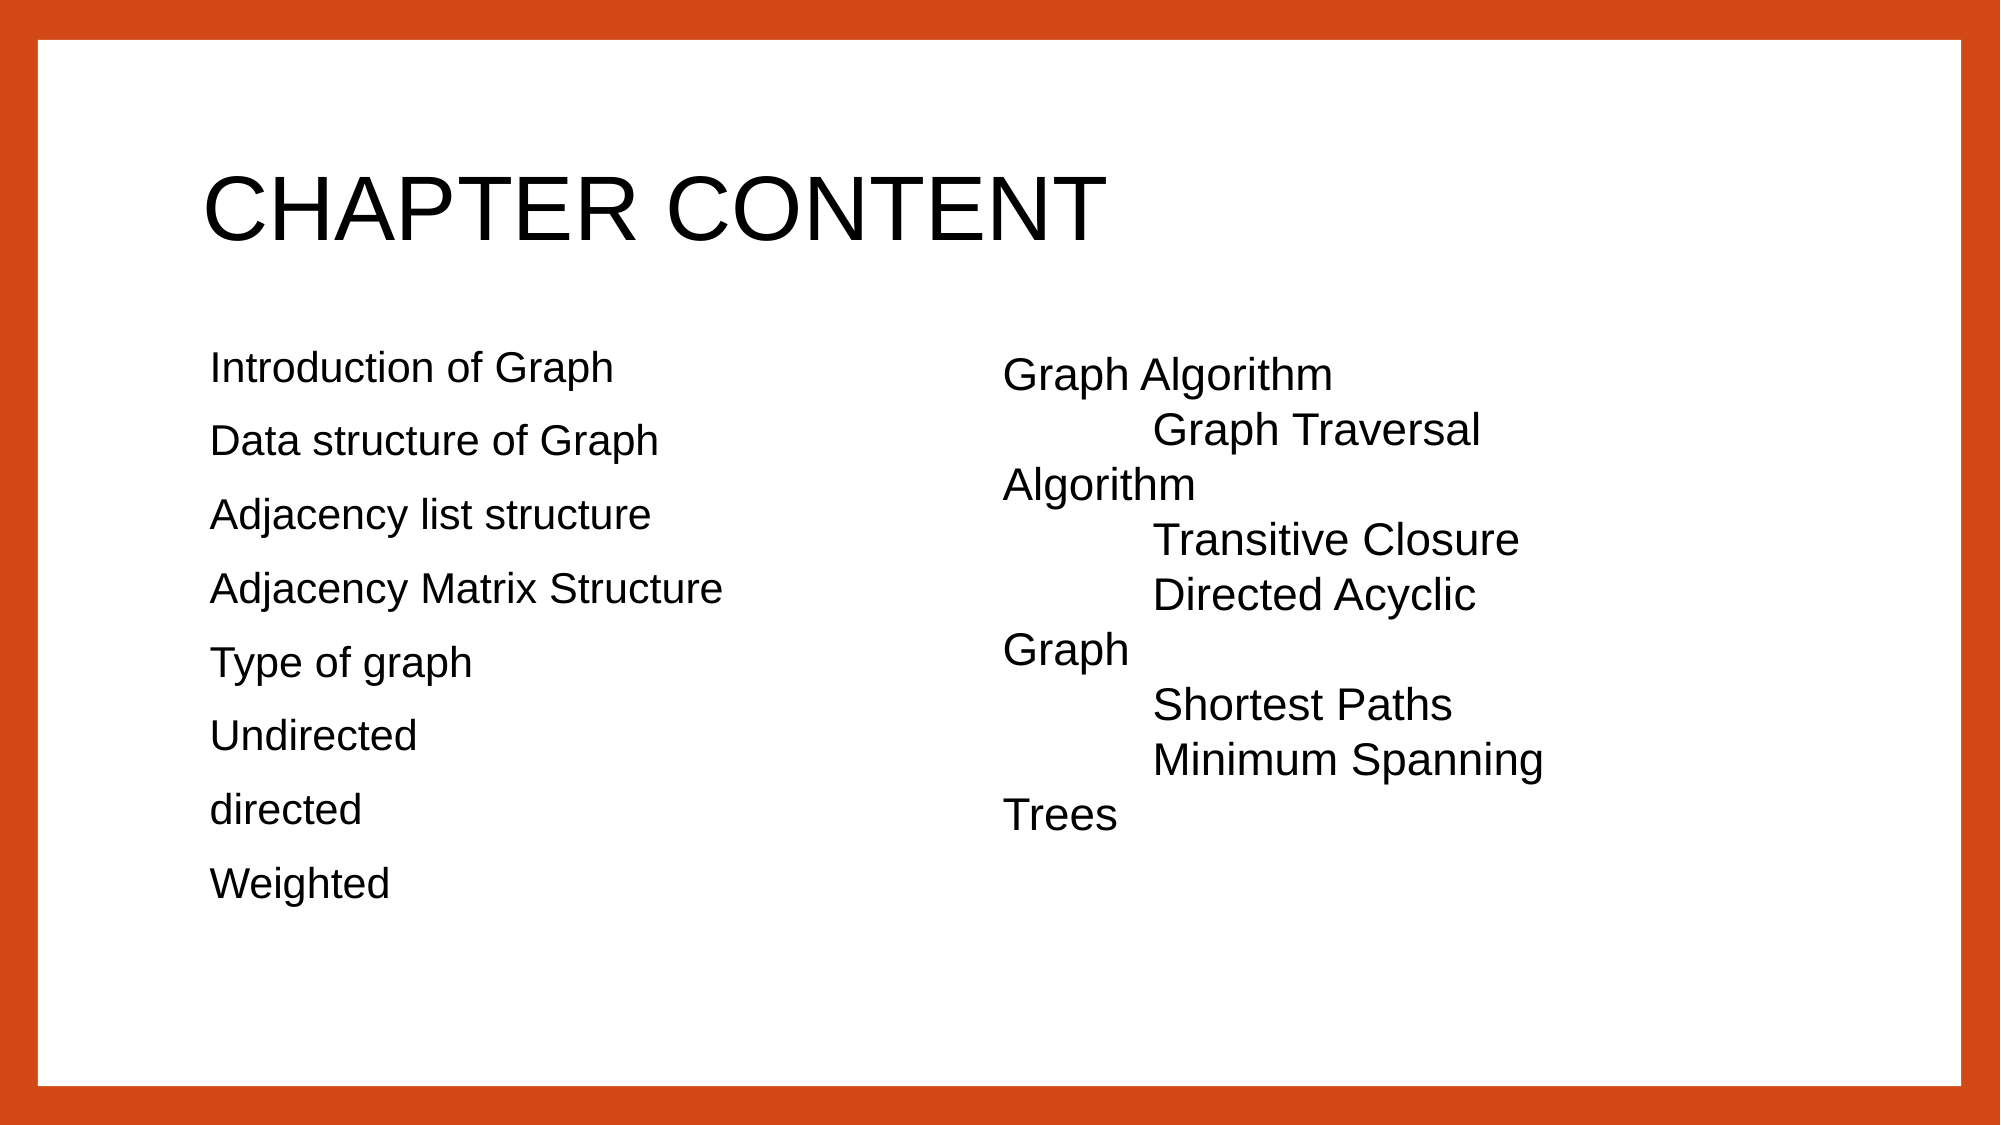

# CHAPTER CONTENT
Introduction of Graph
Data structure of Graph
	Adjacency list structure
	Adjacency Matrix Structure
Type of graph
	Undirected
	directed
	Weighted

Graph Algorithm
	Graph Traversal Algorithm
	Transitive Closure
	Directed Acyclic Graph
	Shortest Paths
	Minimum Spanning Trees